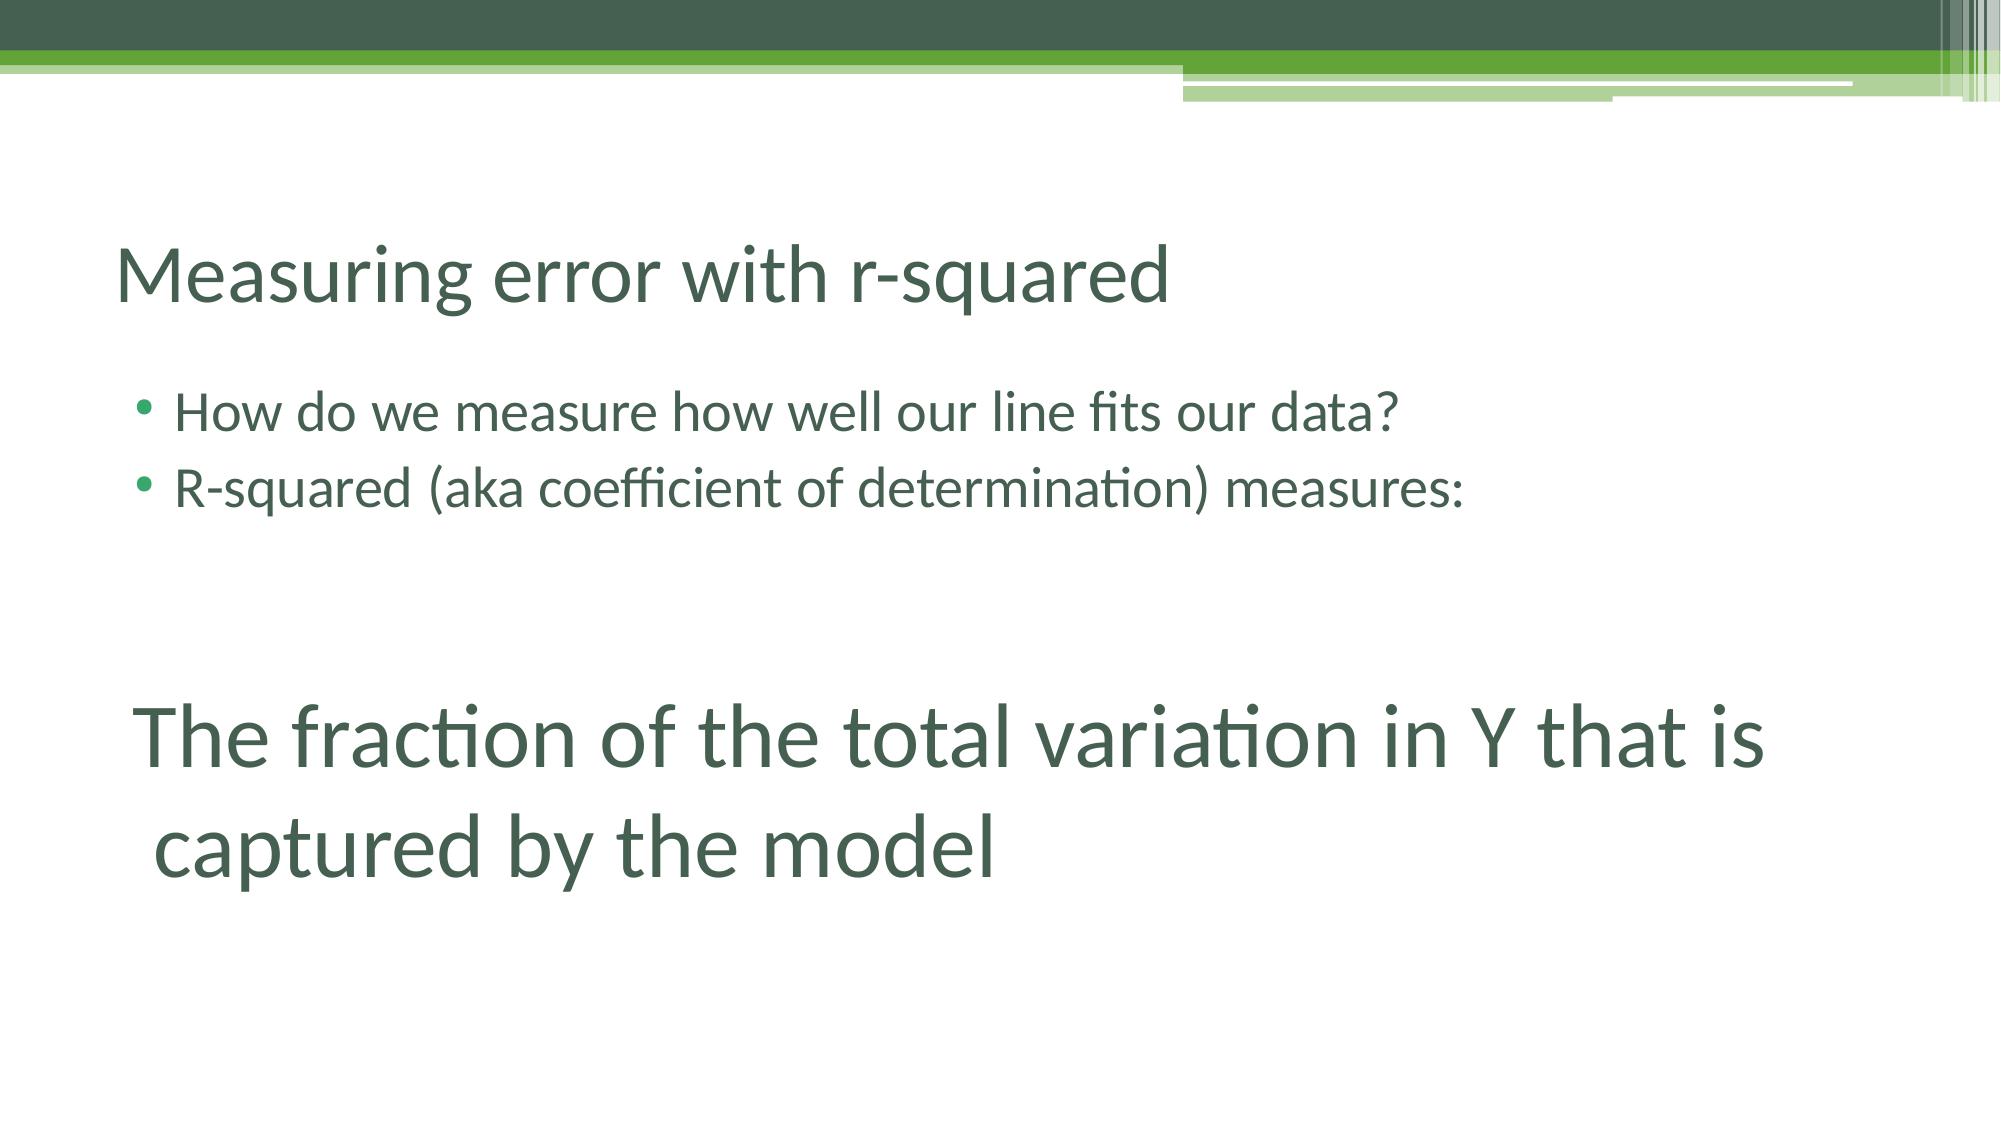

# Measuring error with r-squared
How do we measure how well our line fits our data?
R-squared (aka coefficient of determination) measures:
The fraction of the total variation in Y that is  captured by the model